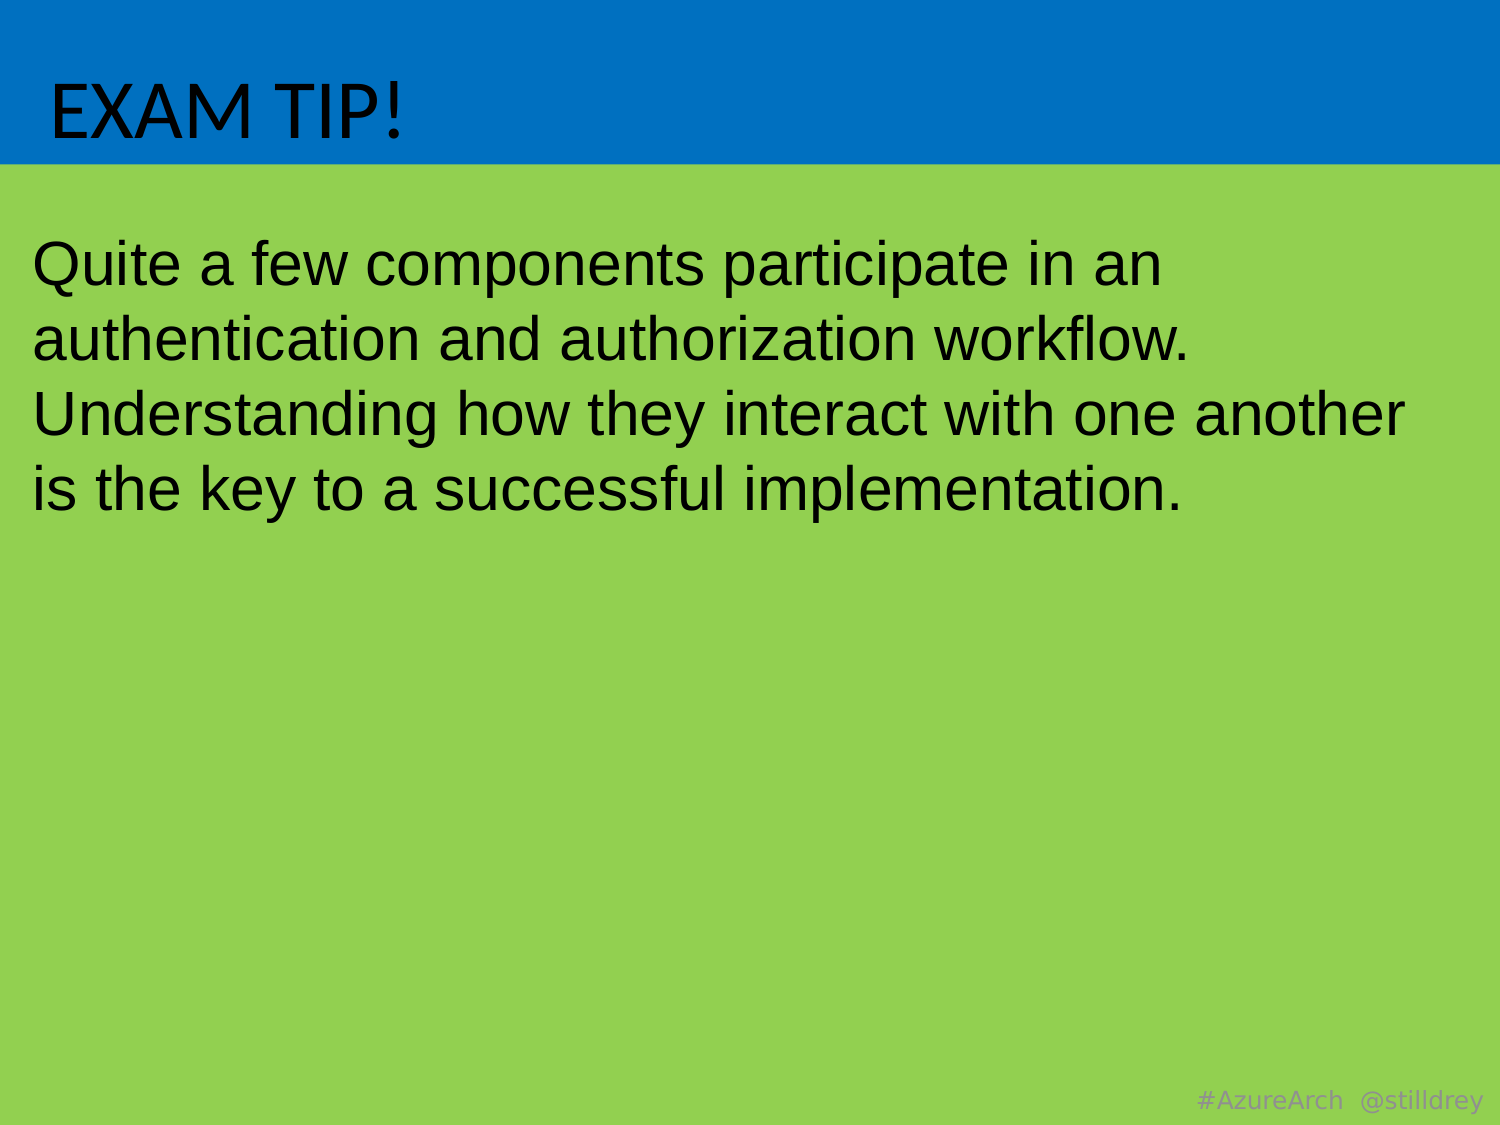

#
Quite a few components participate in an authentication and authorization workflow. Understanding how they interact with one another is the key to a successful implementation.